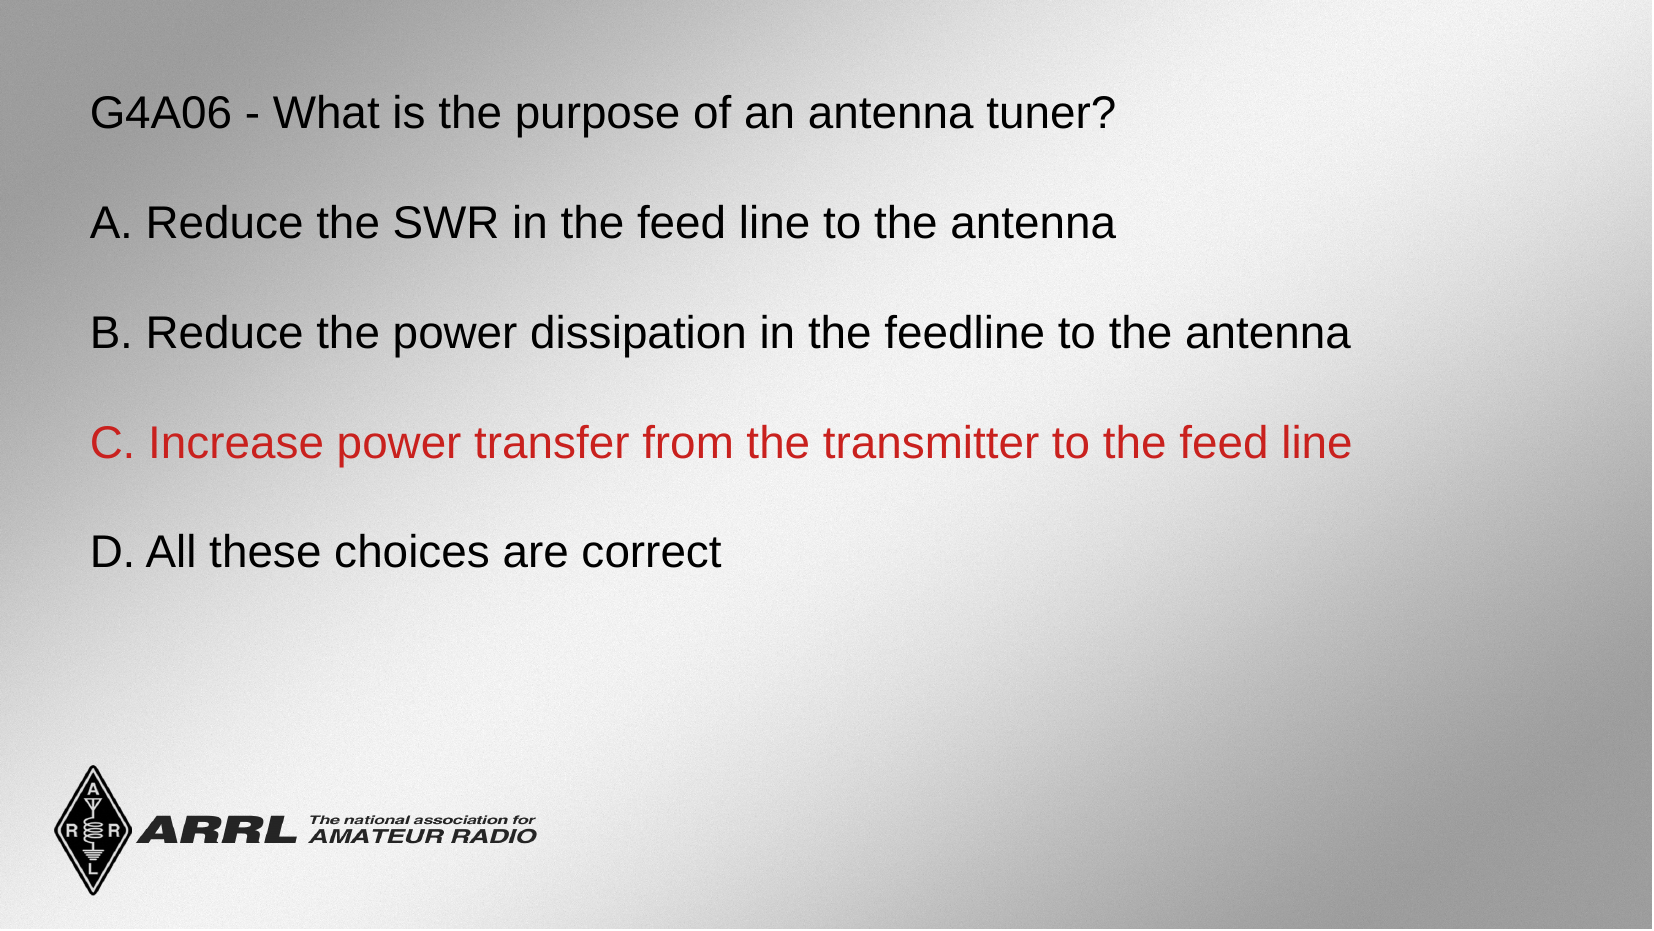

G4A06 - What is the purpose of an antenna tuner?

A. Reduce the SWR in the feed line to the antenna

B. Reduce the power dissipation in the feedline to the antenna

C. Increase power transfer from the transmitter to the feed line

D. All these choices are correct